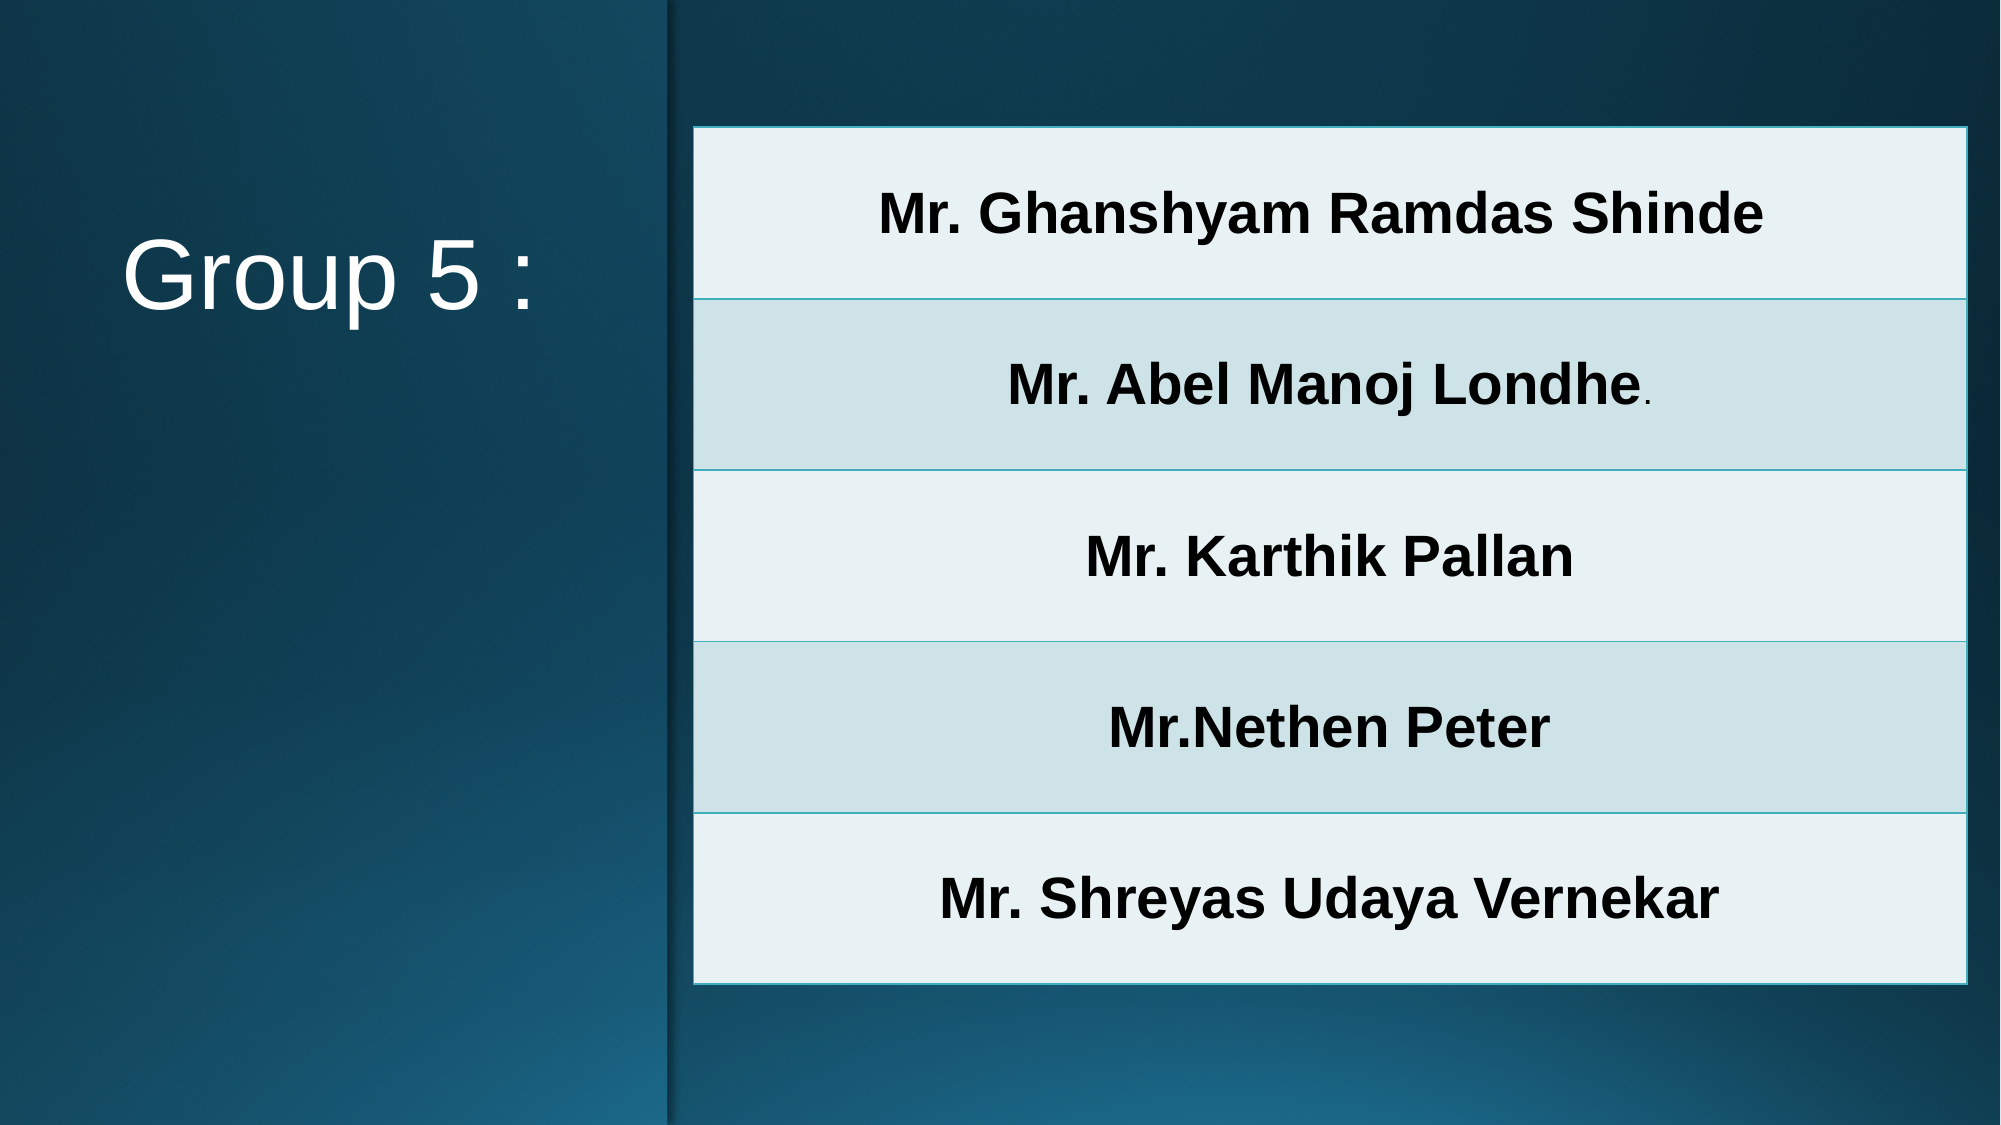

| Mr. Ghanshyam Ramdas Shinde |
| --- |
| Mr. Abel Manoj Londhe. |
| Mr. Karthik Pallan |
| Mr.Nethen Peter |
| Mr. Shreyas Udaya Vernekar |
Group 5 :